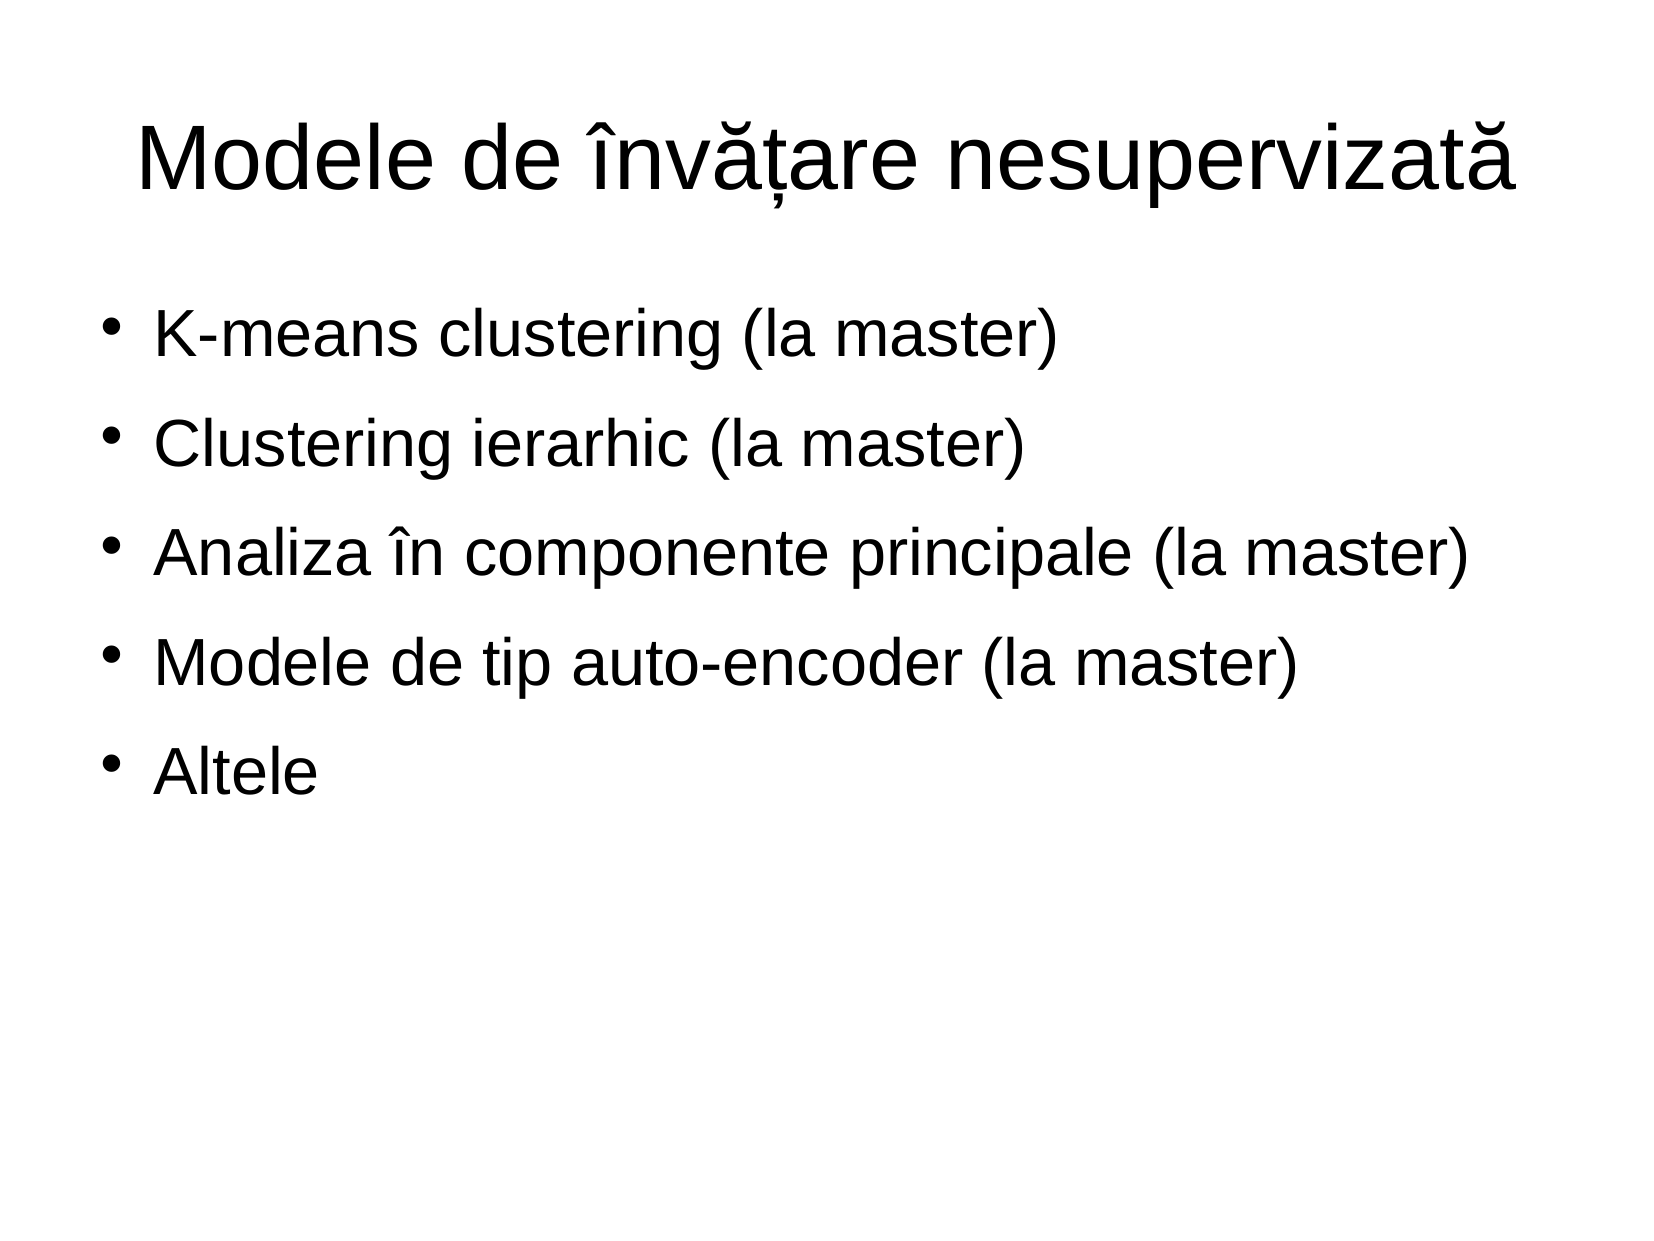

Modele de învățare nesupervizată
K-means clustering (la master)
Clustering ierarhic (la master)
Analiza în componente principale (la master)
Modele de tip auto-encoder (la master)
Altele